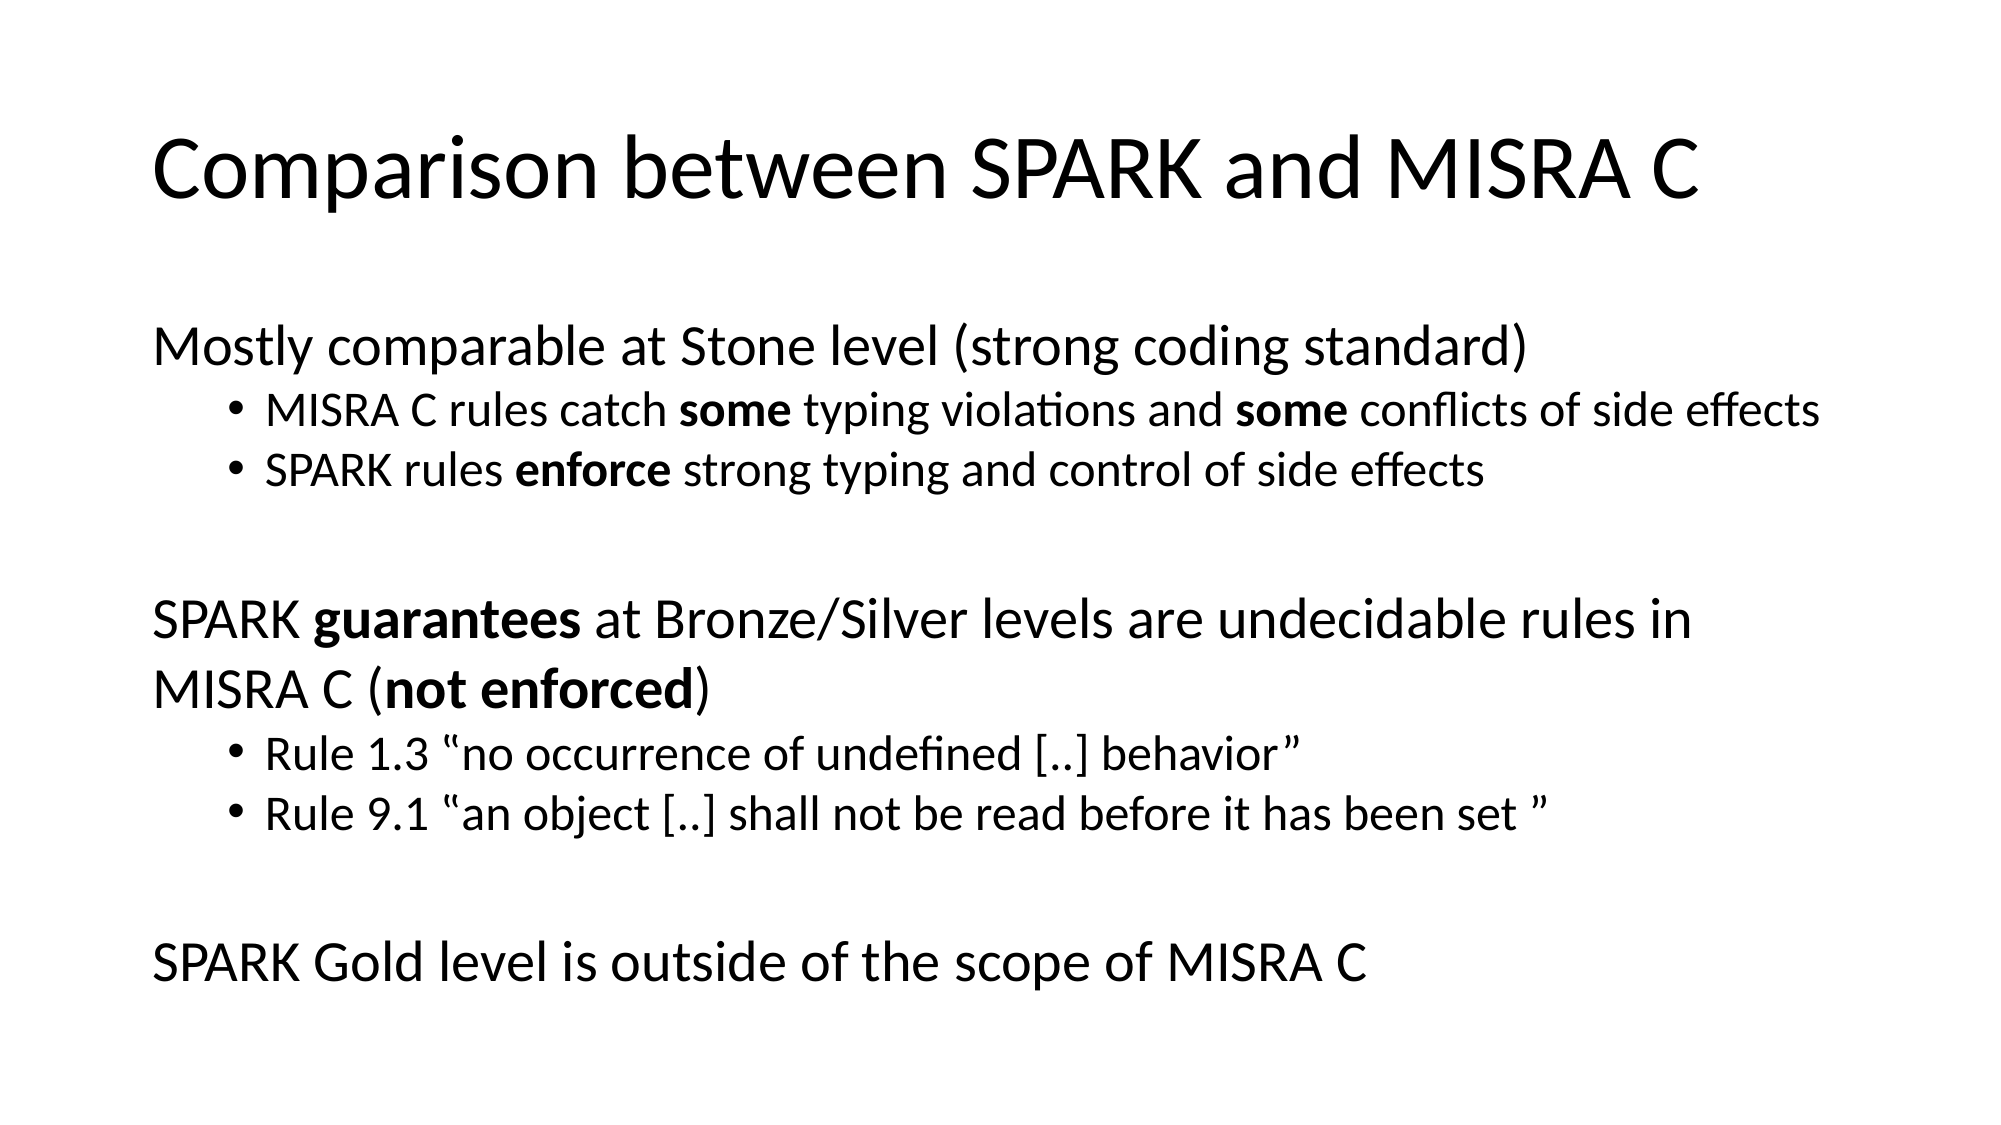

# Comparison between SPARK and MISRA C
Mostly comparable at Stone level (strong coding standard)
MISRA C rules catch some typing violations and some conflicts of side effects
SPARK rules enforce strong typing and control of side effects

SPARK guarantees at Bronze/Silver levels are undecidable rules in MISRA C (not enforced)
Rule 1.3 ‟no occurrence of undefined [..] behavior”
Rule 9.1 ‟an object [..] shall not be read before it has been set ”

SPARK Gold level is outside of the scope of MISRA C